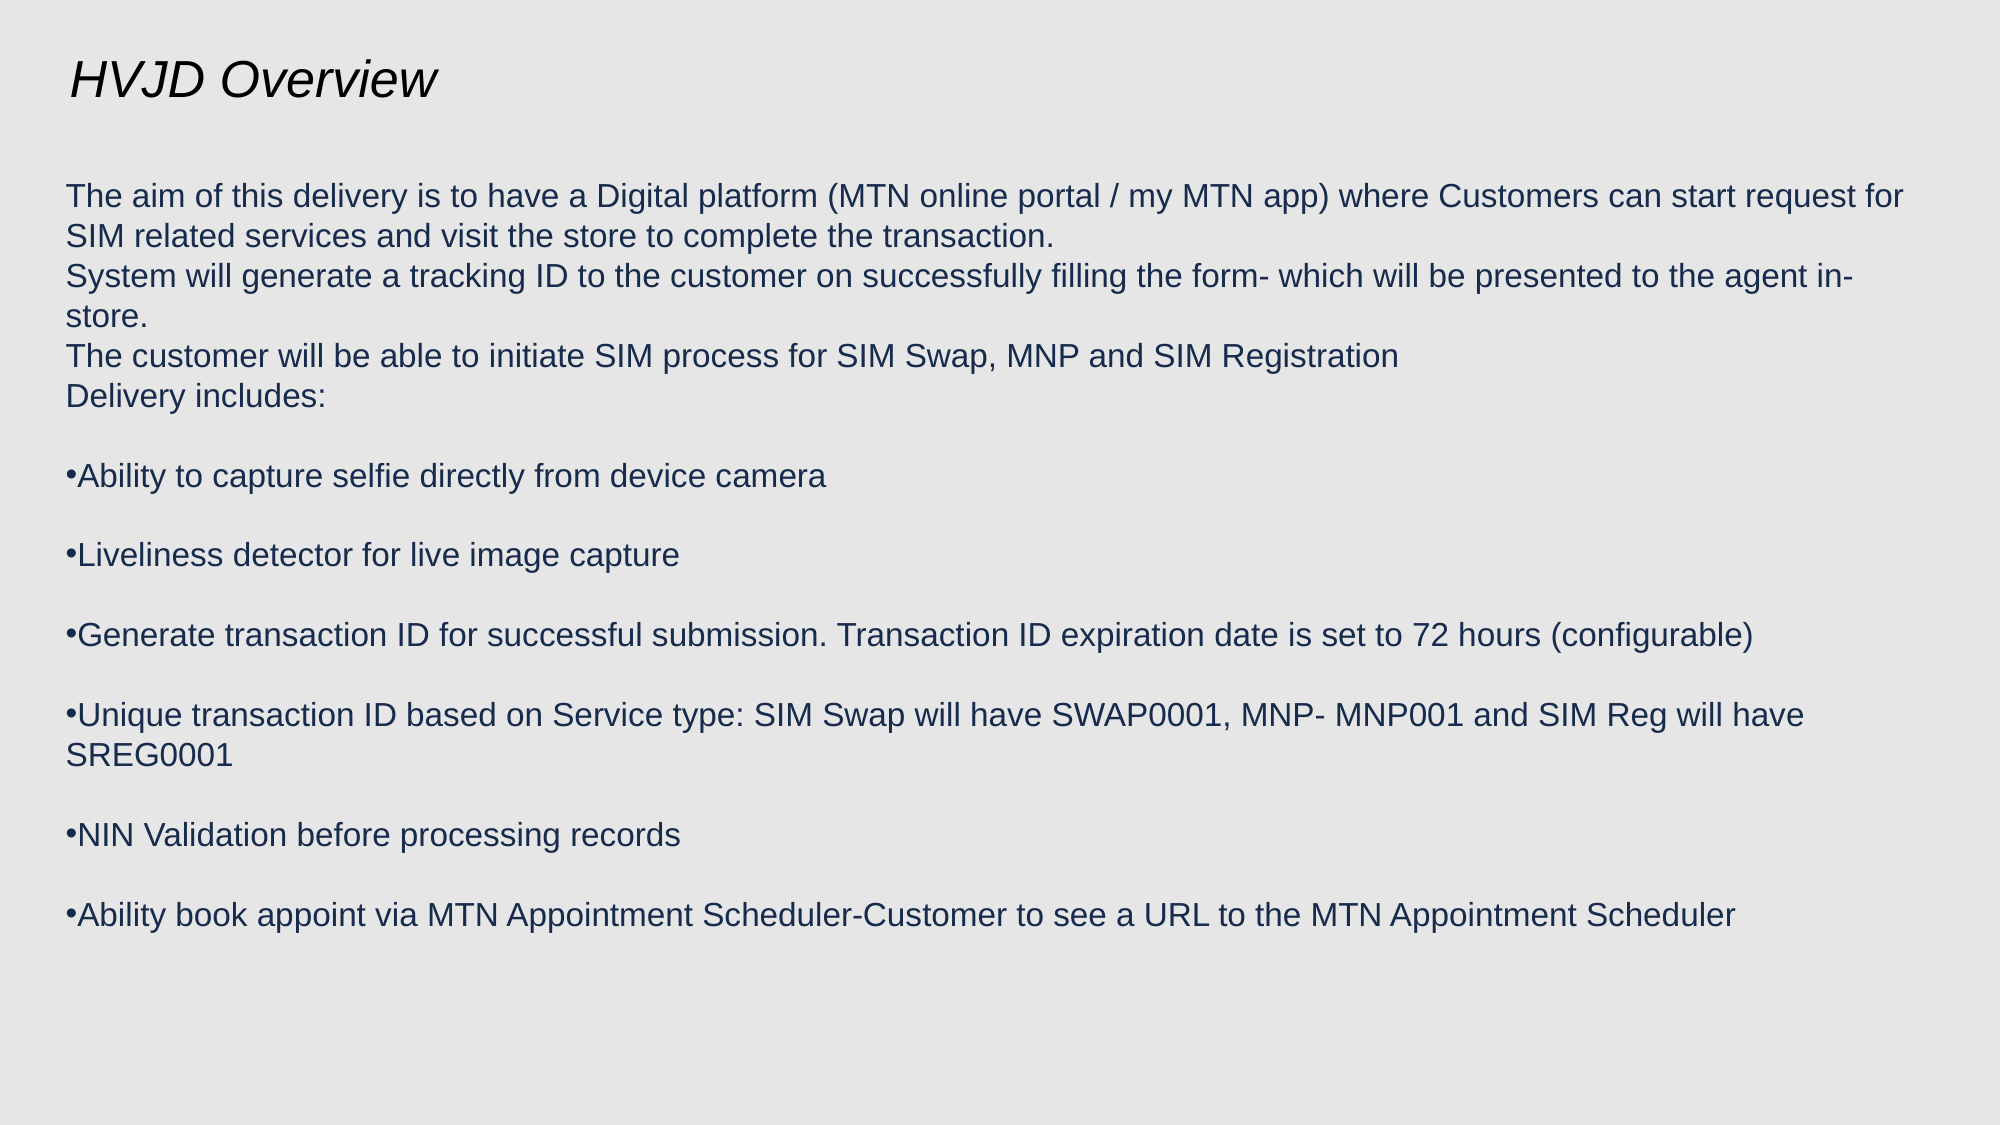

HVJD Overview
The aim of this delivery is to have a Digital platform (MTN online portal / my MTN app) where Customers can start request for SIM related services and visit the store to complete the transaction.
System will generate a tracking ID to the customer on successfully filling the form- which will be presented to the agent in-store.
The customer will be able to initiate SIM process for SIM Swap, MNP and SIM Registration
Delivery includes:

Ability to capture selfie directly from device camera

Liveliness detector for live image capture

Generate transaction ID for successful submission. Transaction ID expiration date is set to 72 hours (configurable)

Unique transaction ID based on Service type: SIM Swap will have SWAP0001, MNP- MNP001 and SIM Reg will have SREG0001

NIN Validation before processing records

Ability book appoint via MTN Appointment Scheduler-Customer to see a URL to the MTN Appointment Scheduler